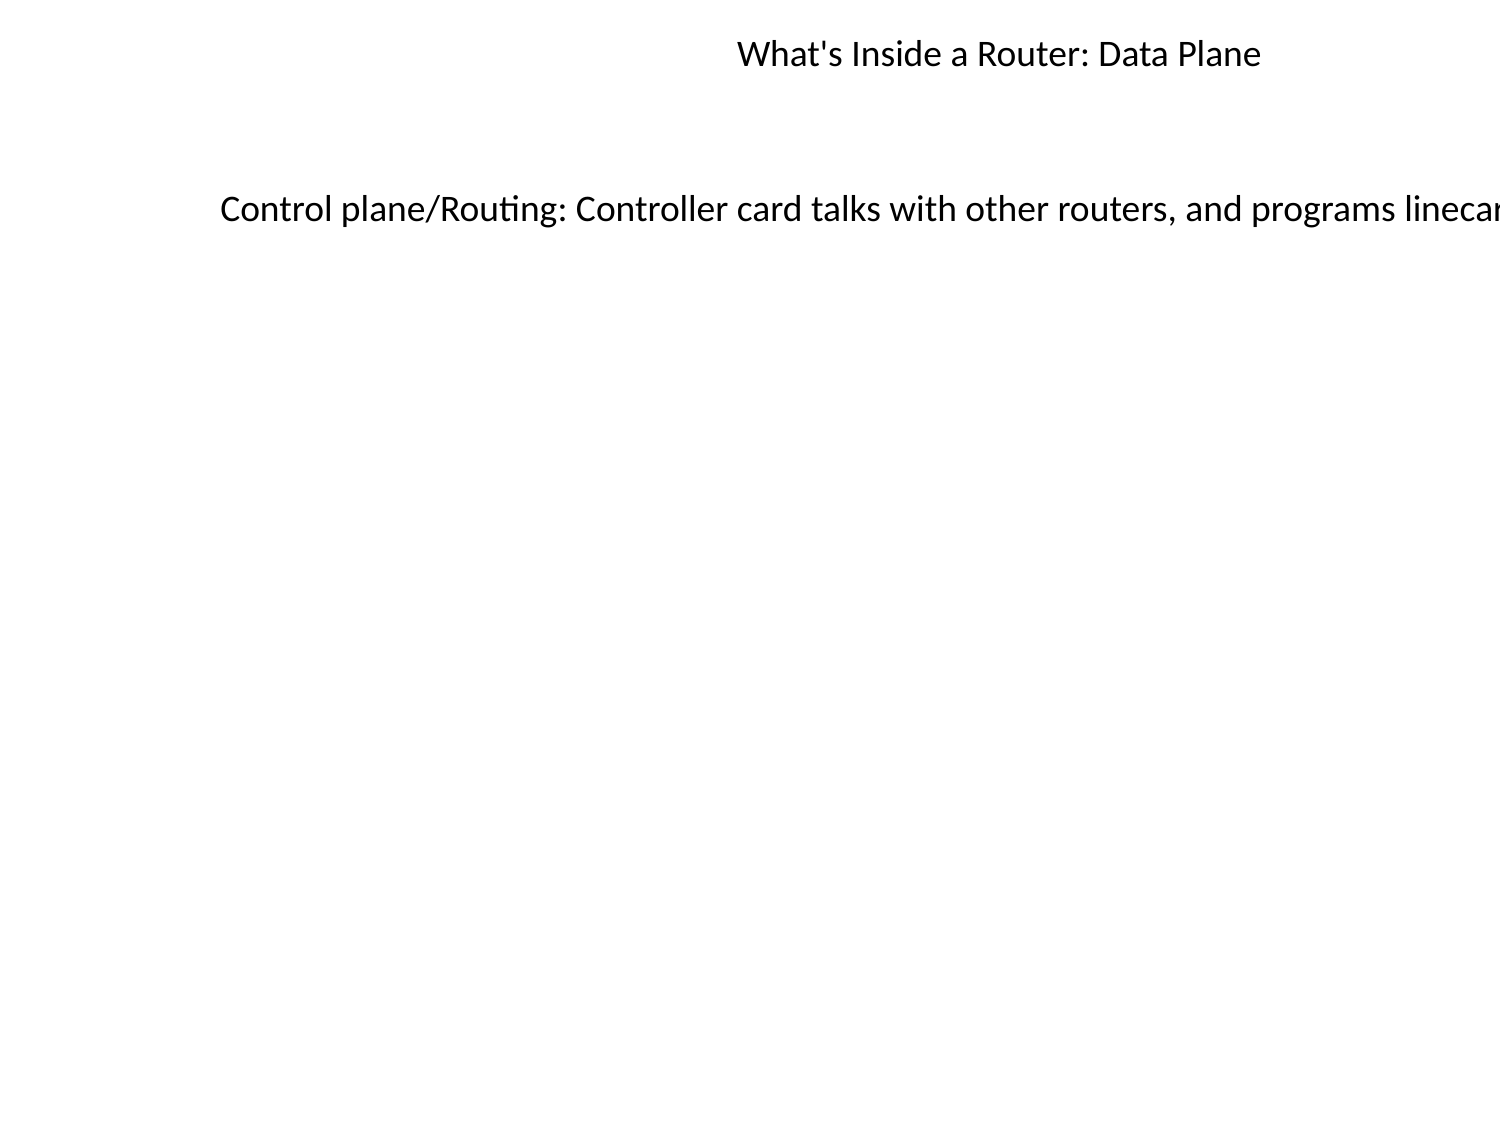

What's Inside a Router: Data Plane
Control plane/Routing: Controller card talks with other routers, and programs linecards with routes